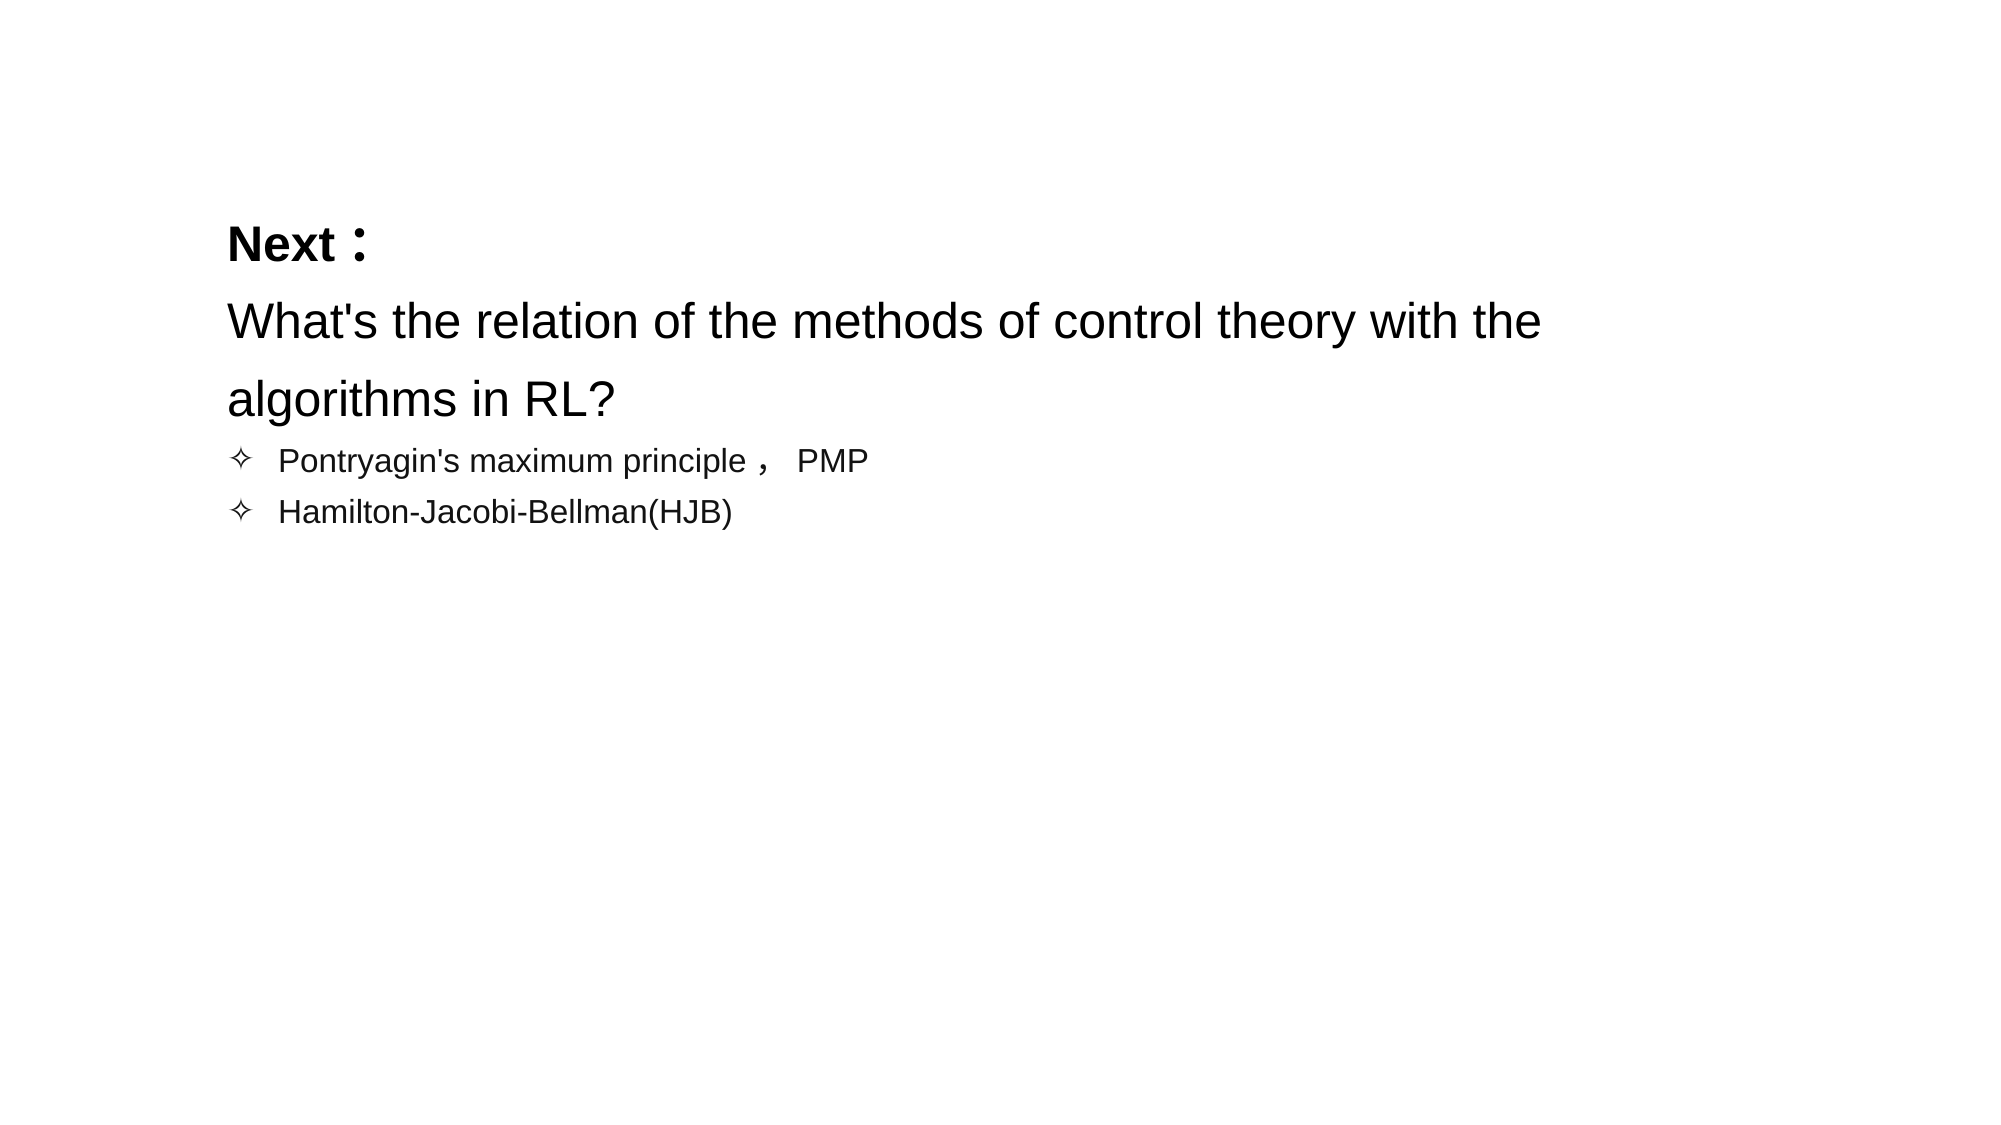

Next：
What's the relation of the methods of control theory with the algorithms in RL?
Pontryagin's maximum principle，PMP
Hamilton-Jacobi-Bellman(HJB)